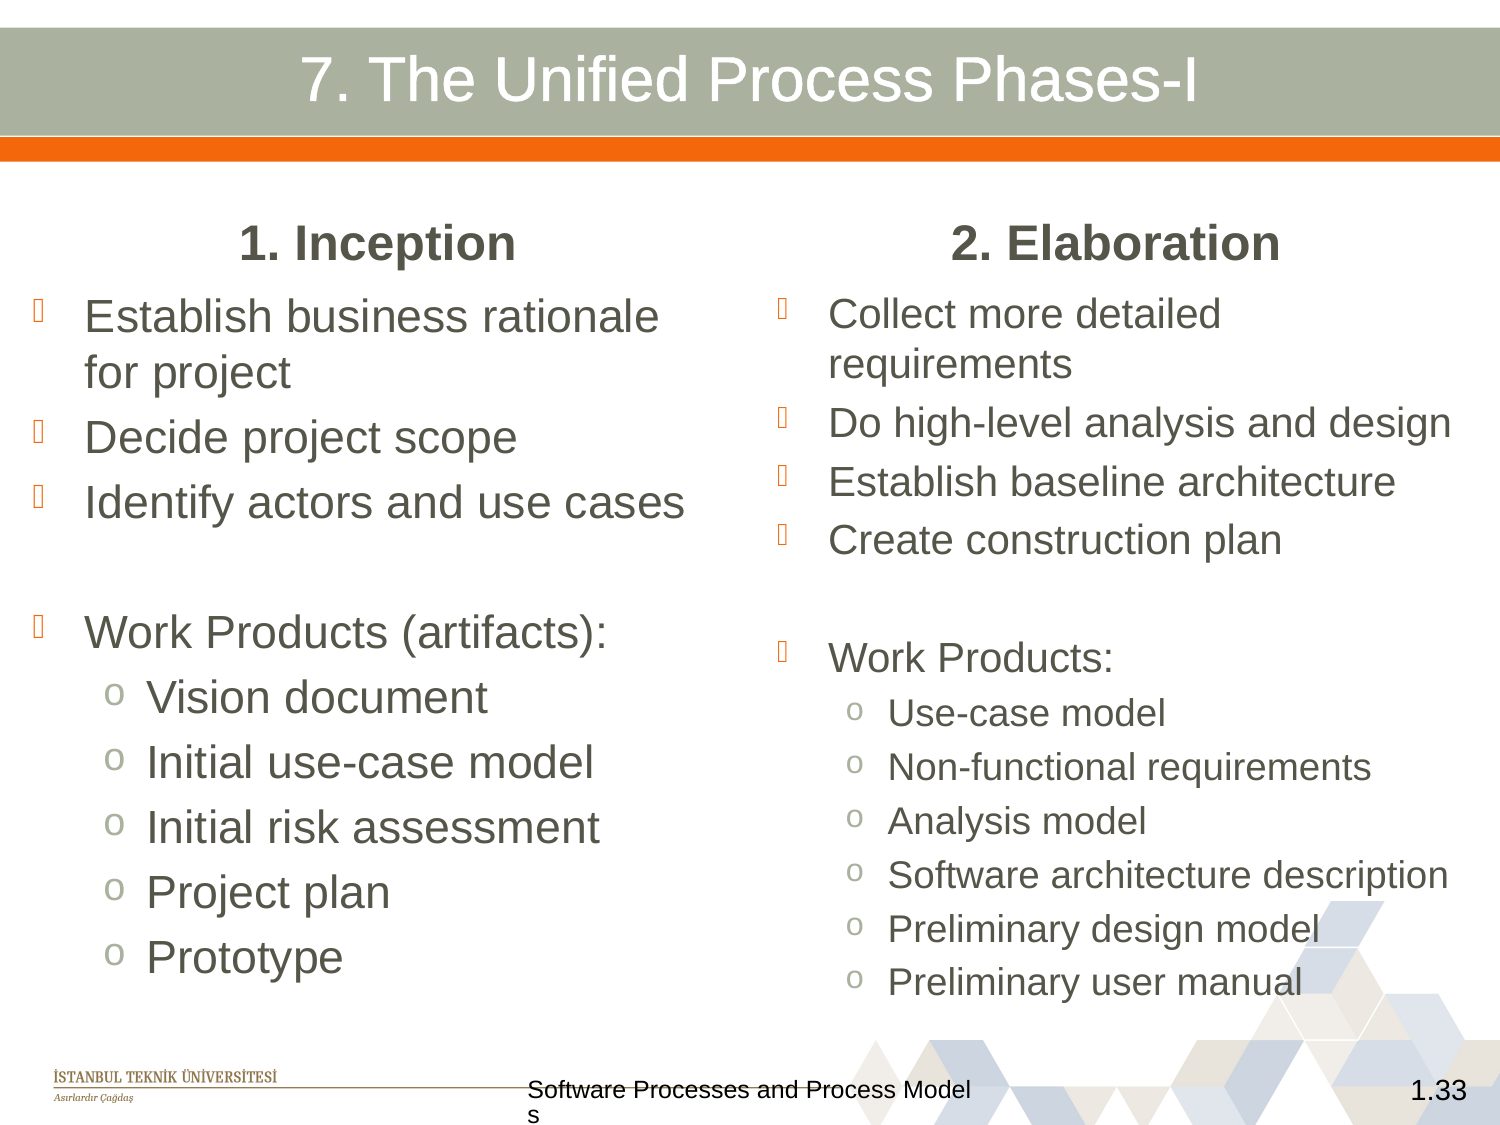

# 7. The Unified Process Phases-I
1. Inception
2. Elaboration
Establish business rationale for project
Decide project scope
Identify actors and use cases

Work Products (artifacts):
Vision document
Initial use-case model
Initial risk assessment
Project plan
Prototype

Collect more detailed requirements
Do high-level analysis and design
Establish baseline architecture
Create construction plan

Work Products:
Use-case model
Non-functional requirements
Analysis model
Software architecture description
Preliminary design model
Preliminary user manual
Software Processes and Process Models
1.33